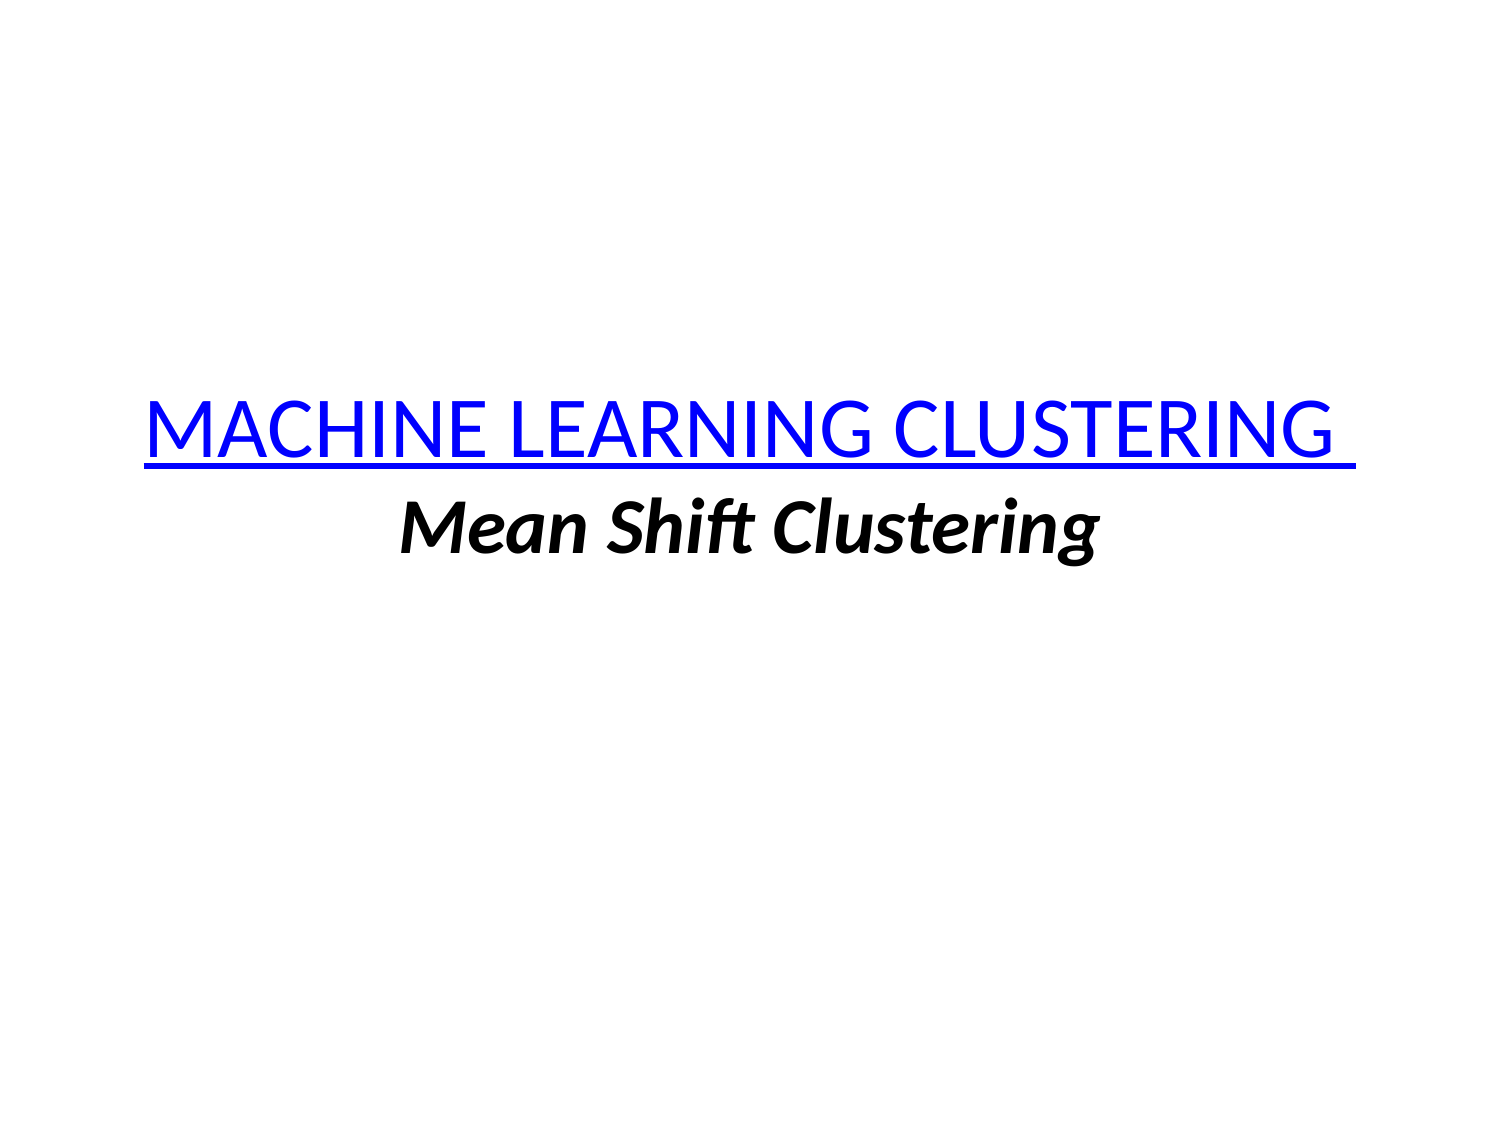

# MACHINE LEARNING CLUSTERING Mean Shift Clustering